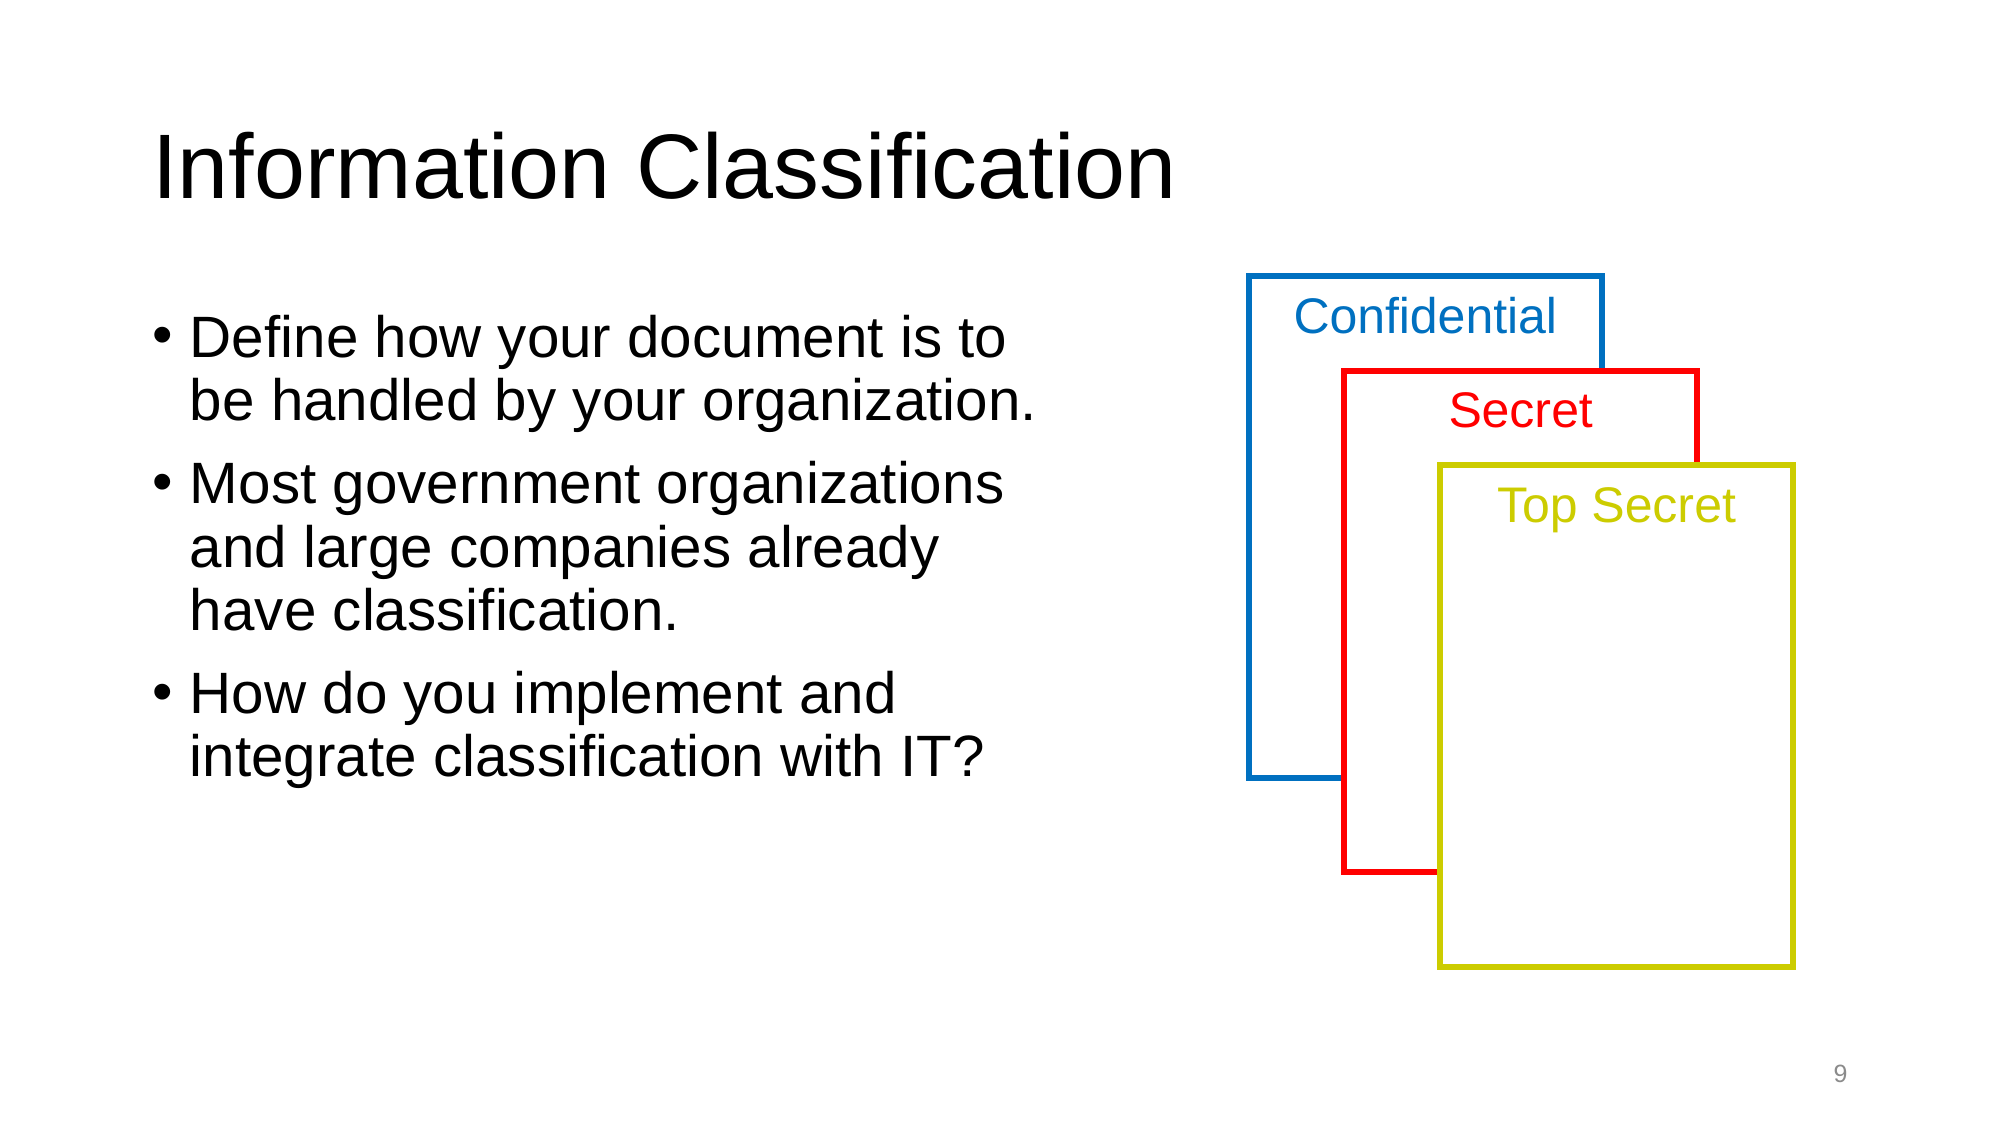

# Information Classification
Confidential
Define how your document is to be handled by your organization.
Most government organizations and large companies already have classification.
How do you implement and integrate classification with IT?
Secret
Top Secret
9